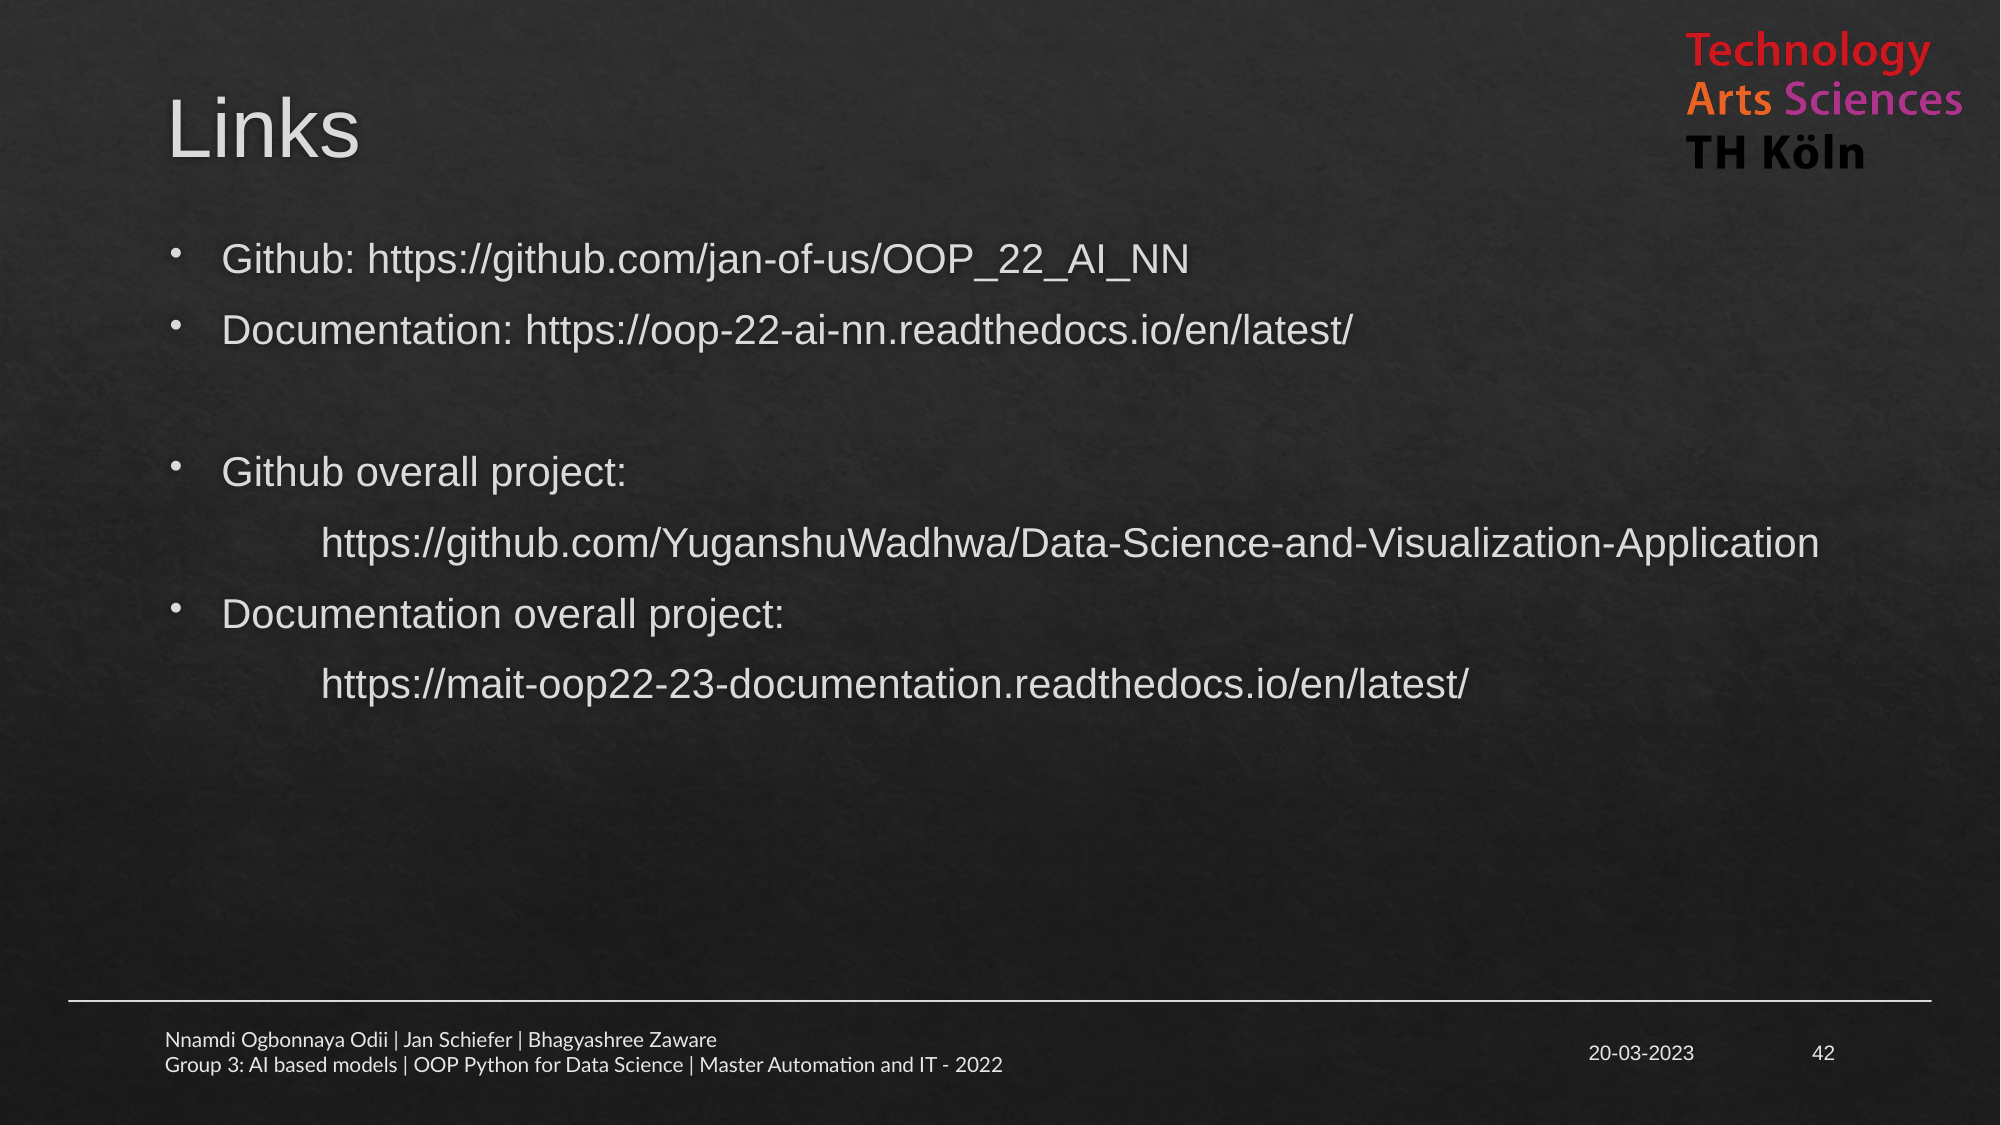

# Links
Github: https://github.com/jan-of-us/OOP_22_AI_NN
Documentation: https://oop-22-ai-nn.readthedocs.io/en/latest/

Github overall project:
	https://github.com/YuganshuWadhwa/Data-Science-and-Visualization-Application
Documentation overall project:
	https://mait-oop22-23-documentation.readthedocs.io/en/latest/
20-03-2023
42
Nnamdi Ogbonnaya Odii | Jan Schiefer | Bhagyashree Zaware
Group 3: AI based models | OOP Python for Data Science | Master Automation and IT - 2022